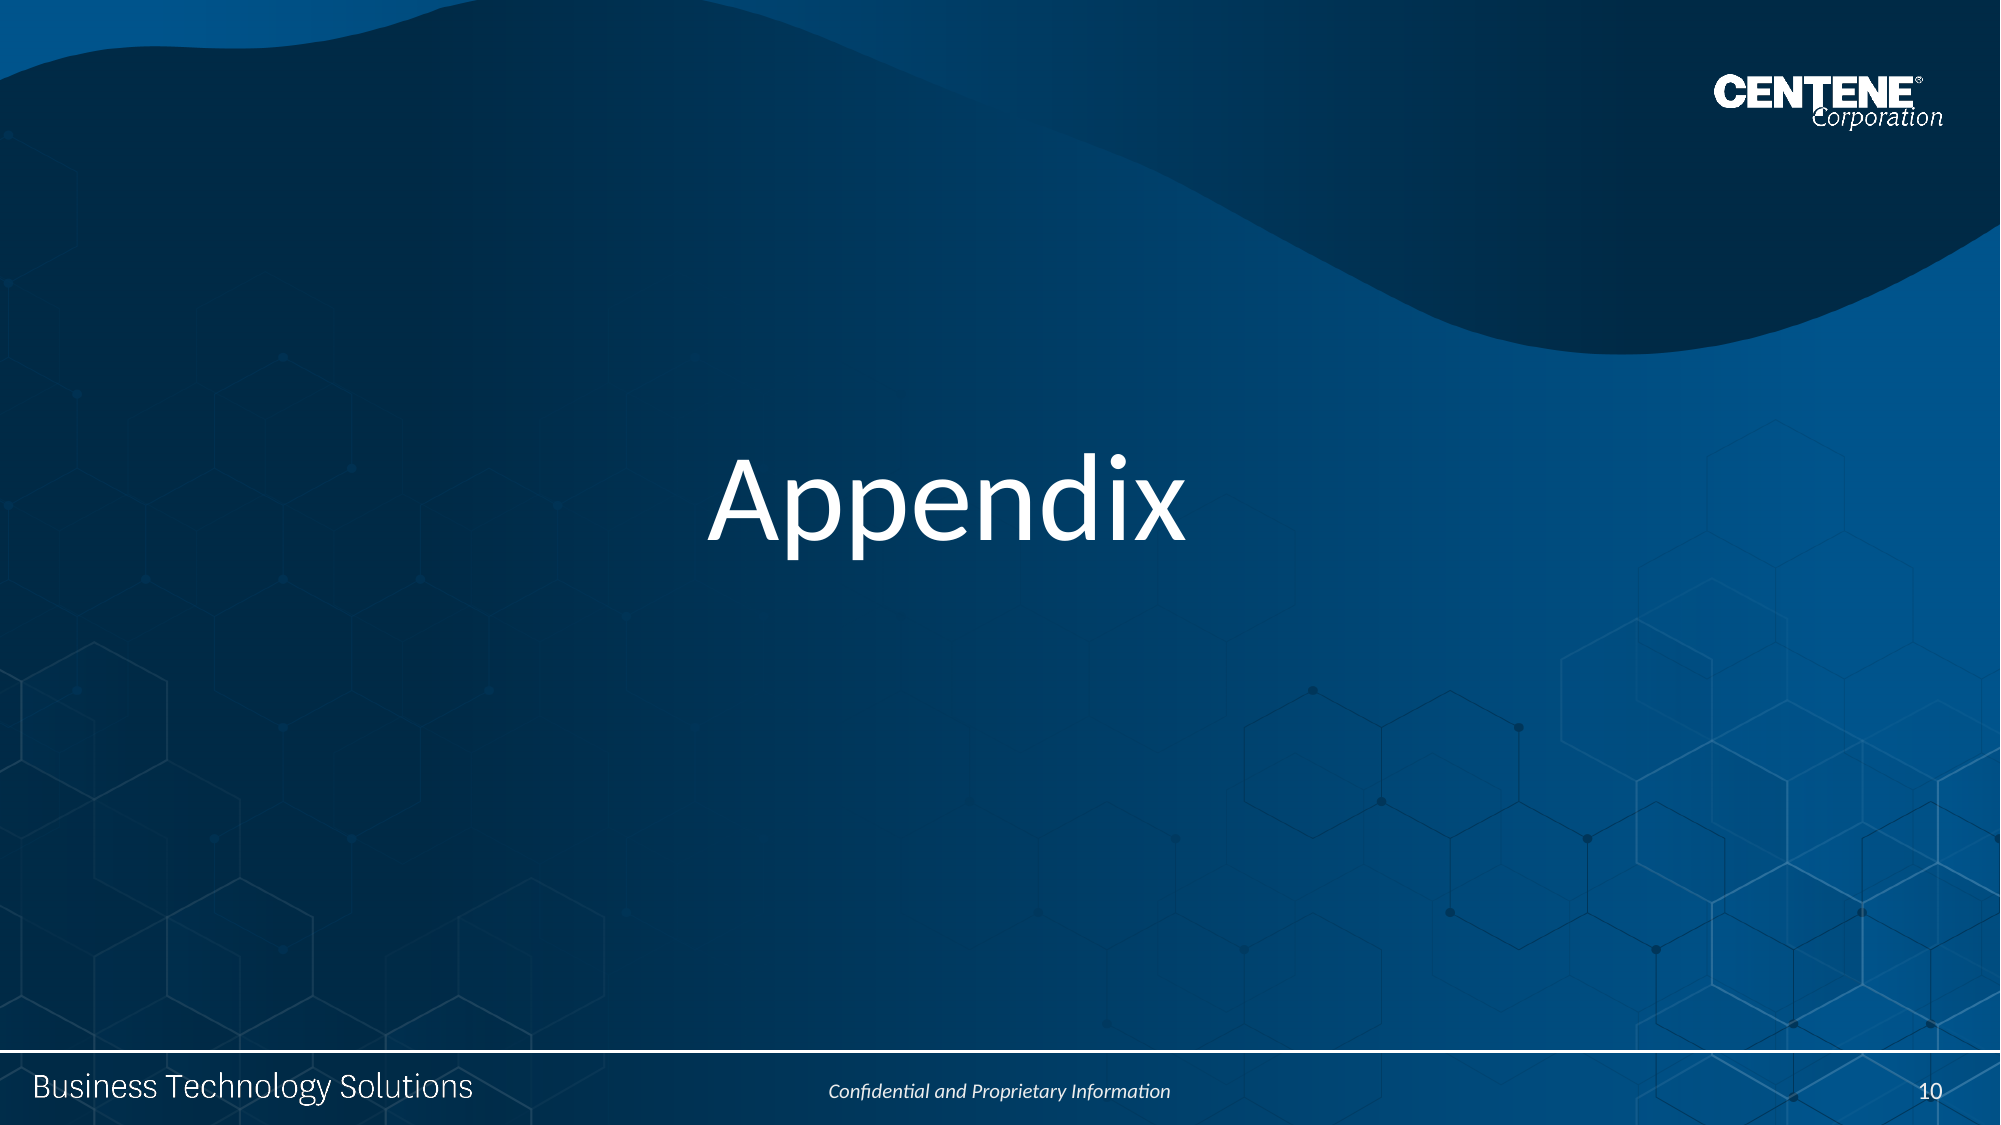

# Appendix
Confidential and Proprietary Information
10